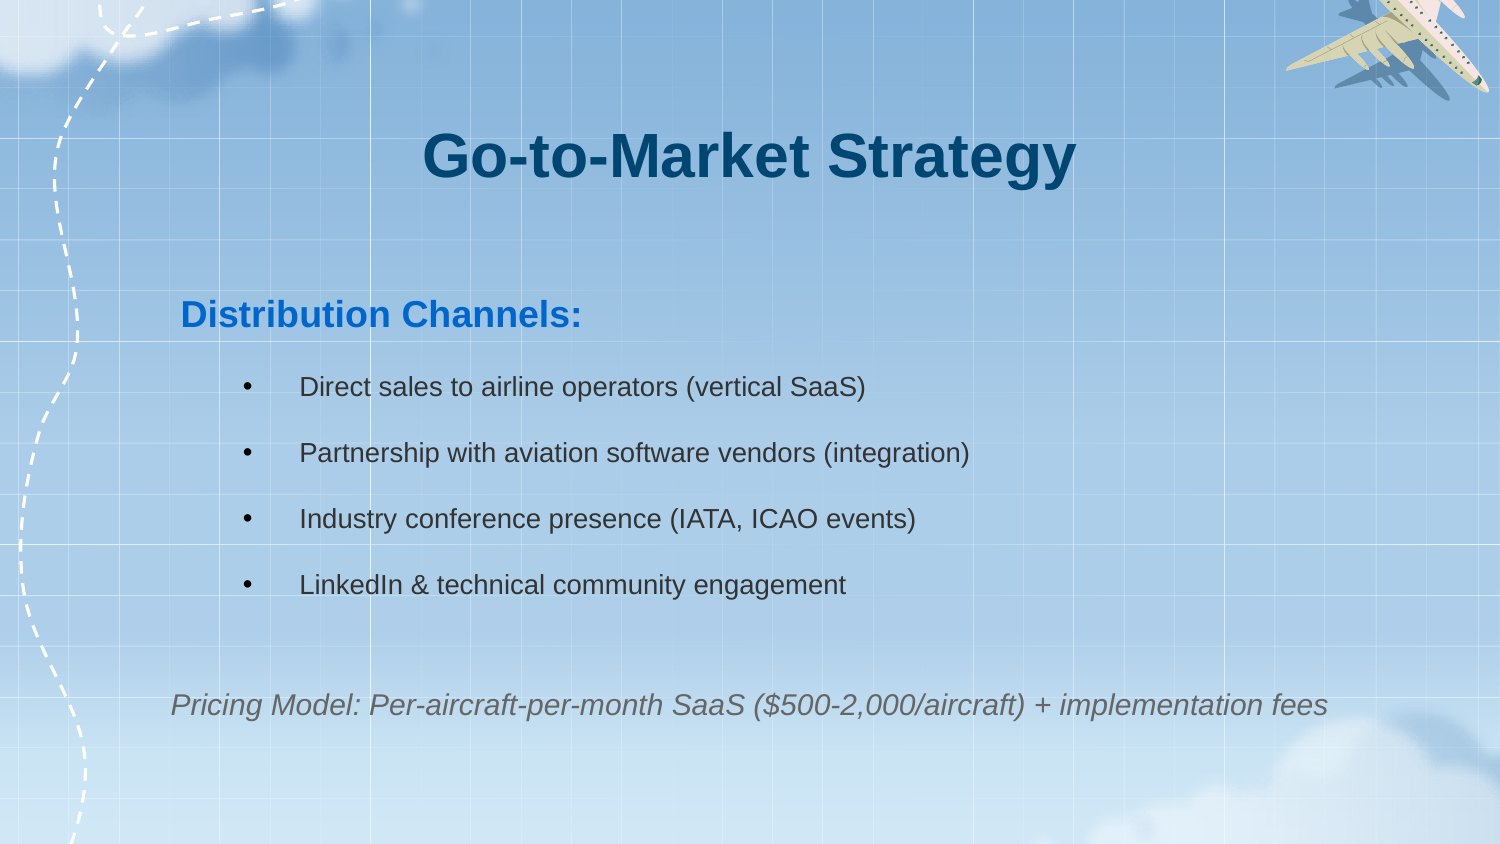

Go-to-Market Strategy
Distribution Channels:
Direct sales to airline operators (vertical SaaS)
Partnership with aviation software vendors (integration)
Industry conference presence (IATA, ICAO events)
LinkedIn & technical community engagement
Pricing Model: Per-aircraft-per-month SaaS ($500-2,000/aircraft) + implementation fees